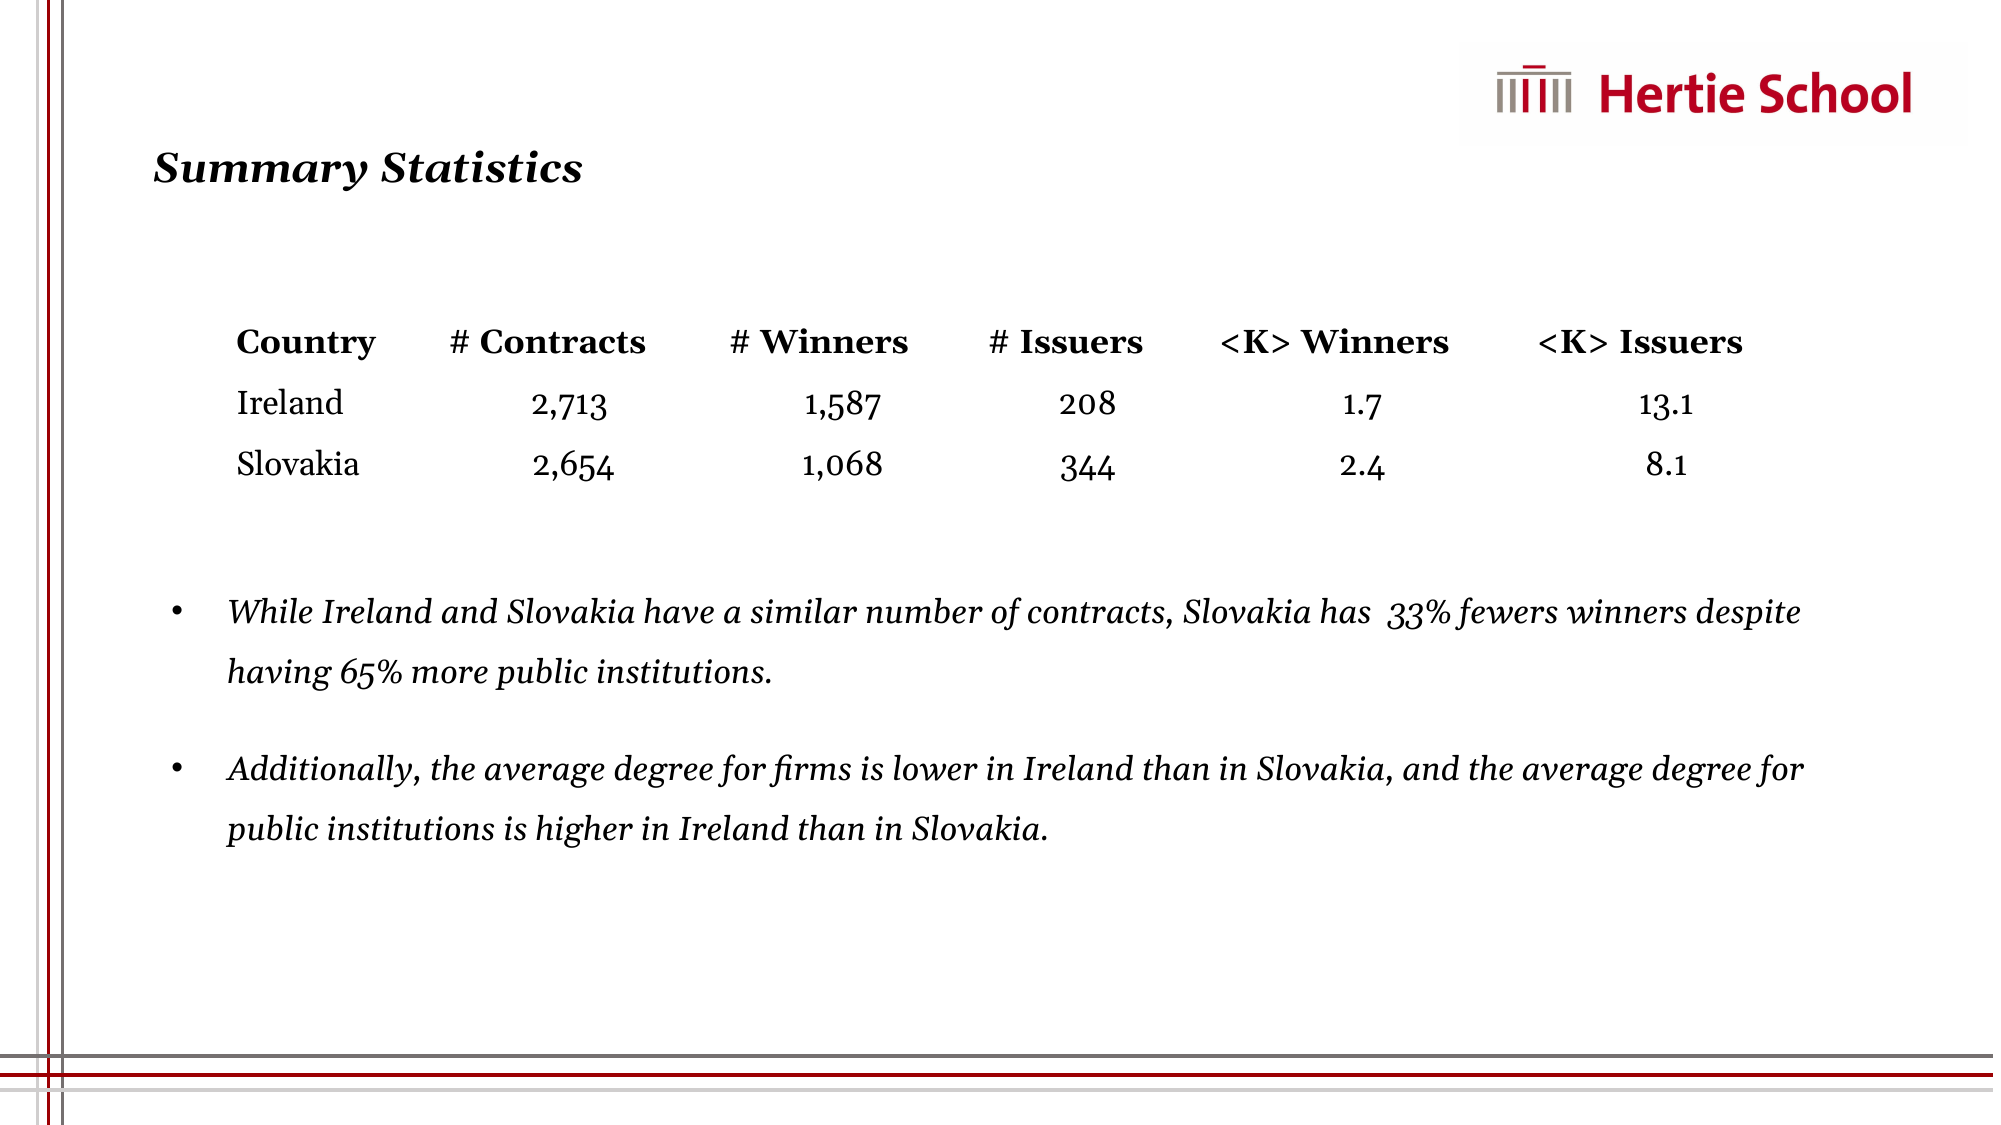

# Summary Statistics
| Country | # Contracts | # Winners | # Issuers | <K> Winners | <K> Issuers |
| --- | --- | --- | --- | --- | --- |
| Ireland | 2,713 | 1,587 | 208 | 1.7 | 13.1 |
| Slovakia | 2,654 | 1,068 | 344 | 2.4 | 8.1 |
While Ireland and Slovakia have a similar number of contracts, Slovakia has  33% fewers winners despite having 65% more public institutions.
Additionally, the average degree for firms is lower in Ireland than in Slovakia, and the average degree for public institutions is higher in Ireland than in Slovakia.